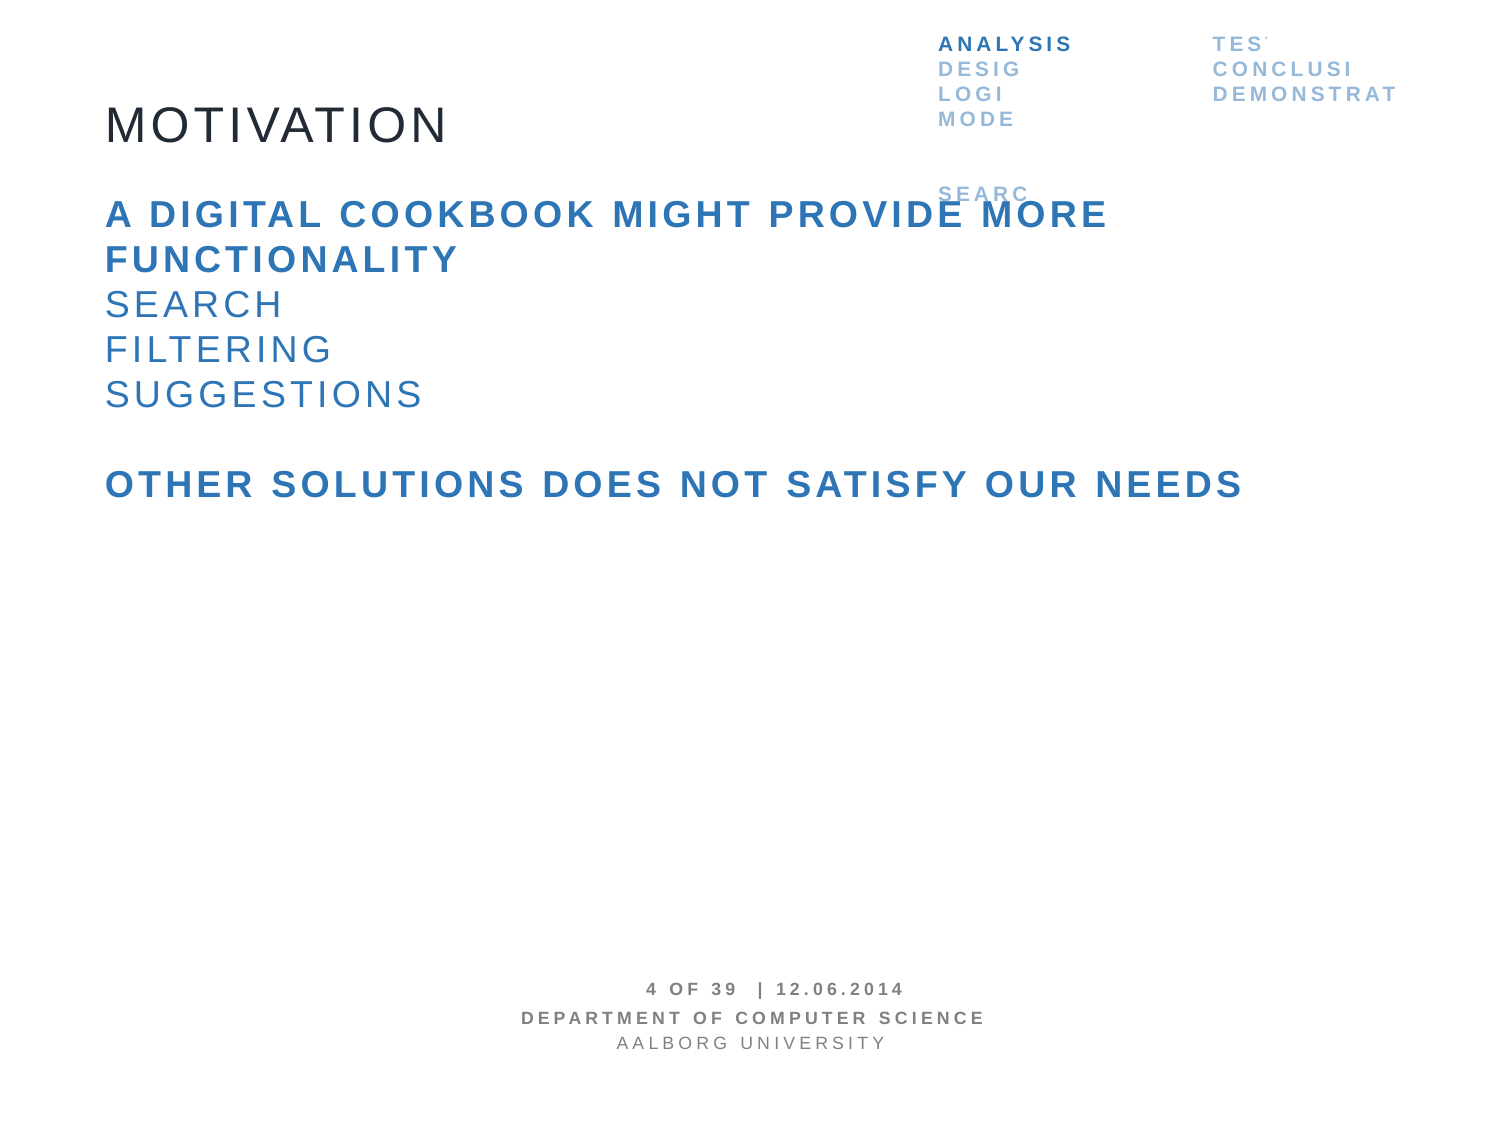

Analysis
design
login
Model

Search
test
conclusion
demonstration

Motivation
A digital cookbook might provide more functionality
Search
Filtering
Suggestions

Other solutions does not satisfy our needs

4 OF 39  | 12.06.2014
Department of computer science
AALBORG UNIVERSITy